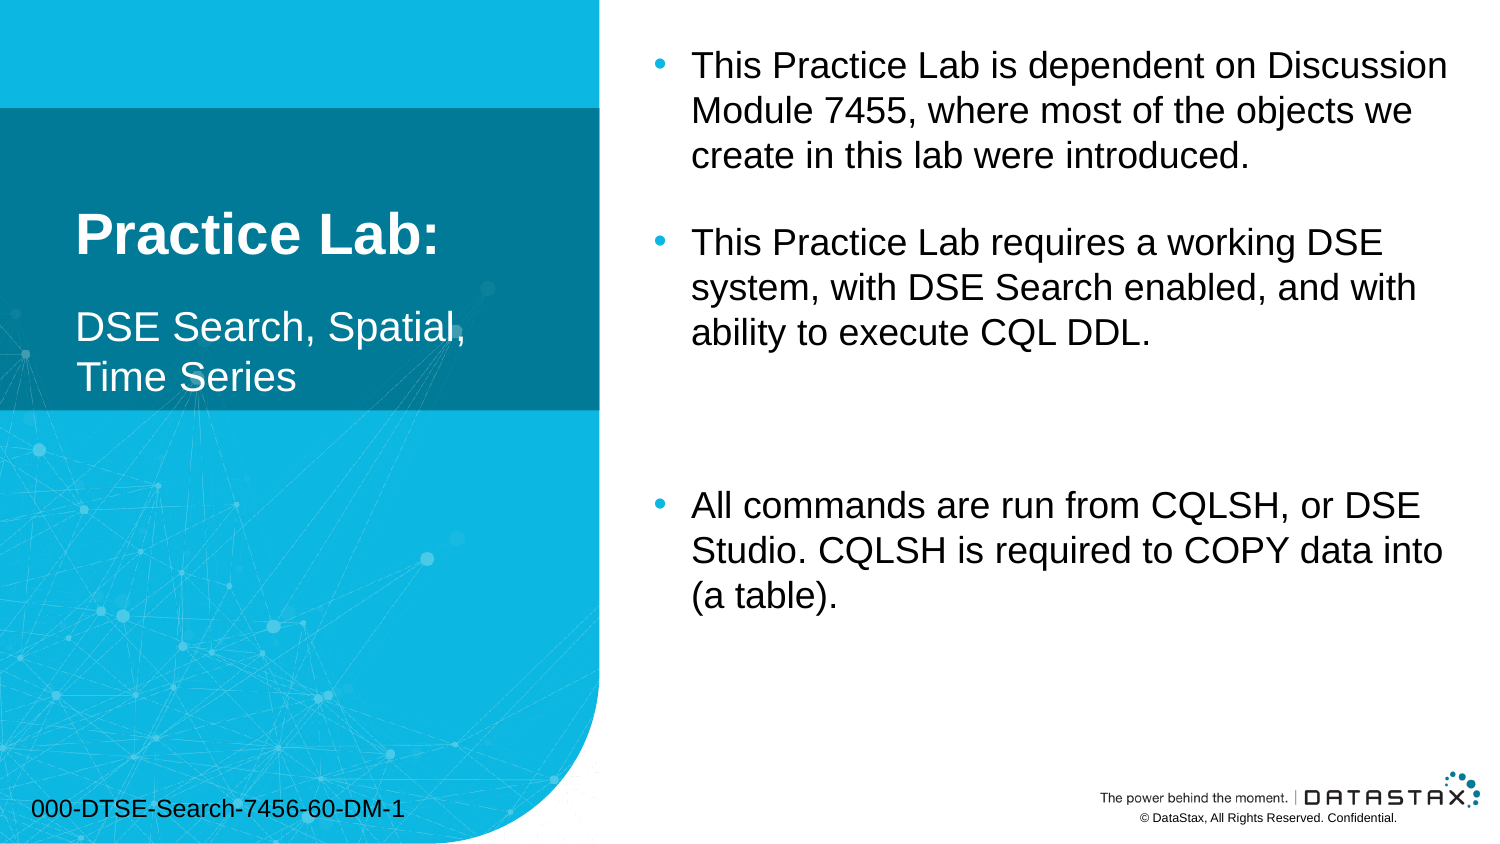

This Practice Lab is dependent on Discussion Module 7455, where most of the objects we create in this lab were introduced.
This Practice Lab requires a working DSE system, with DSE Search enabled, and with ability to execute CQL DDL.

All commands are run from CQLSH, or DSE Studio. CQLSH is required to COPY data into (a table).

# Practice Lab:
DSE Search, Spatial, Time Series
000-DTSE-Search-7456-60-DM-1
© DataStax, All Rights Reserved. Confidential.